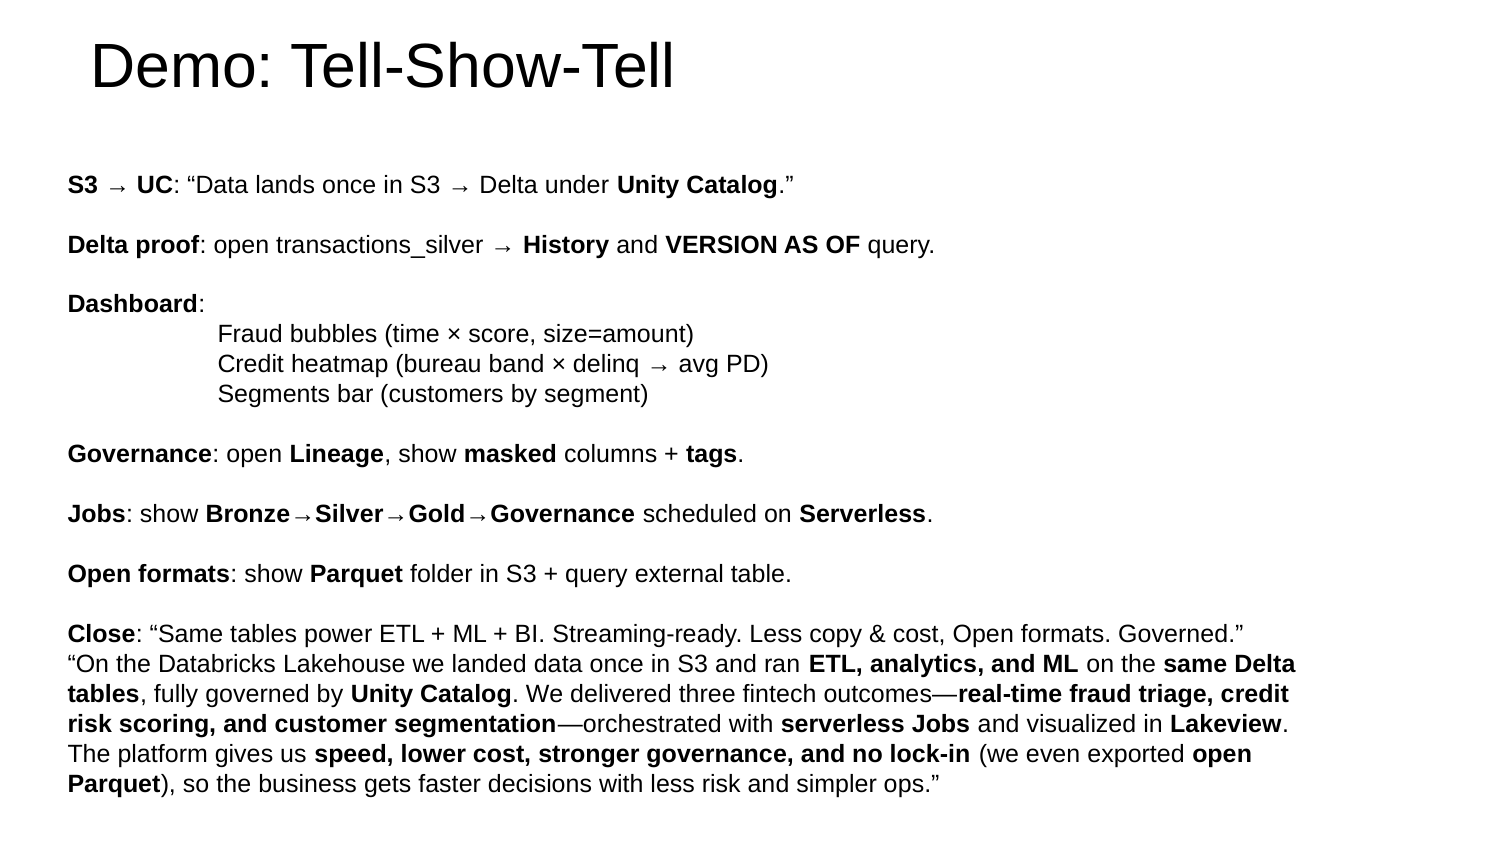

# Demo: Tell-Show-Tell
S3 → UC: “Data lands once in S3 → Delta under Unity Catalog.”

Delta proof: open transactions_silver → History and VERSION AS OF query.
Dashboard:
	Fraud bubbles (time × score, size=amount)
	Credit heatmap (bureau band × delinq → avg PD)
	Segments bar (customers by segment)
Governance: open Lineage, show masked columns + tags.

Jobs: show Bronze→Silver→Gold→Governance scheduled on Serverless.

Open formats: show Parquet folder in S3 + query external table.
Close: “Same tables power ETL + ML + BI. Streaming-ready. Less copy & cost, Open formats. Governed.”
“On the Databricks Lakehouse we landed data once in S3 and ran ETL, analytics, and ML on the same Delta tables, fully governed by Unity Catalog. We delivered three fintech outcomes—real-time fraud triage, credit risk scoring, and customer segmentation—orchestrated with serverless Jobs and visualized in Lakeview. The platform gives us speed, lower cost, stronger governance, and no lock-in (we even exported open Parquet), so the business gets faster decisions with less risk and simpler ops.”